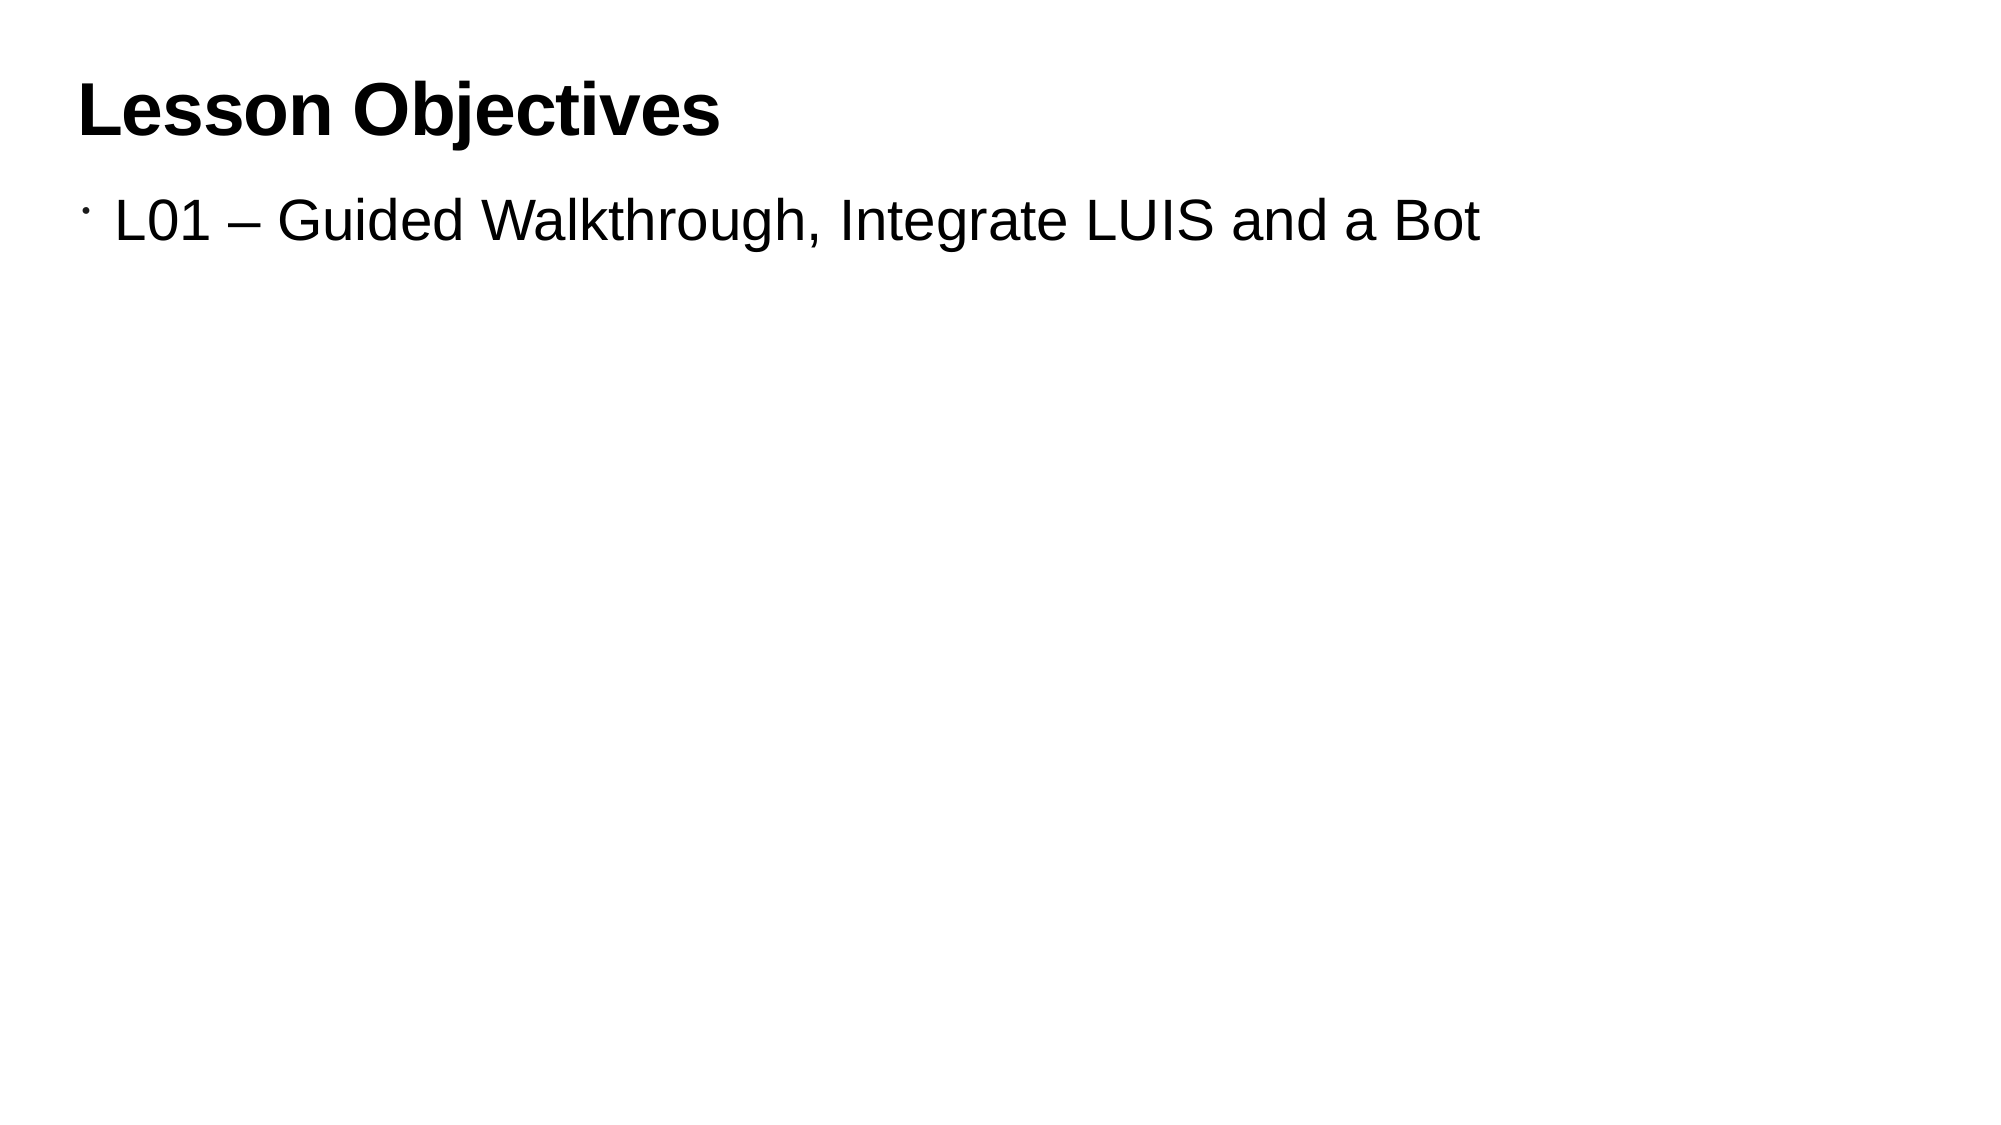

# Lesson Objectives
L01 – Guided Walkthrough, Integrate LUIS and a Bot